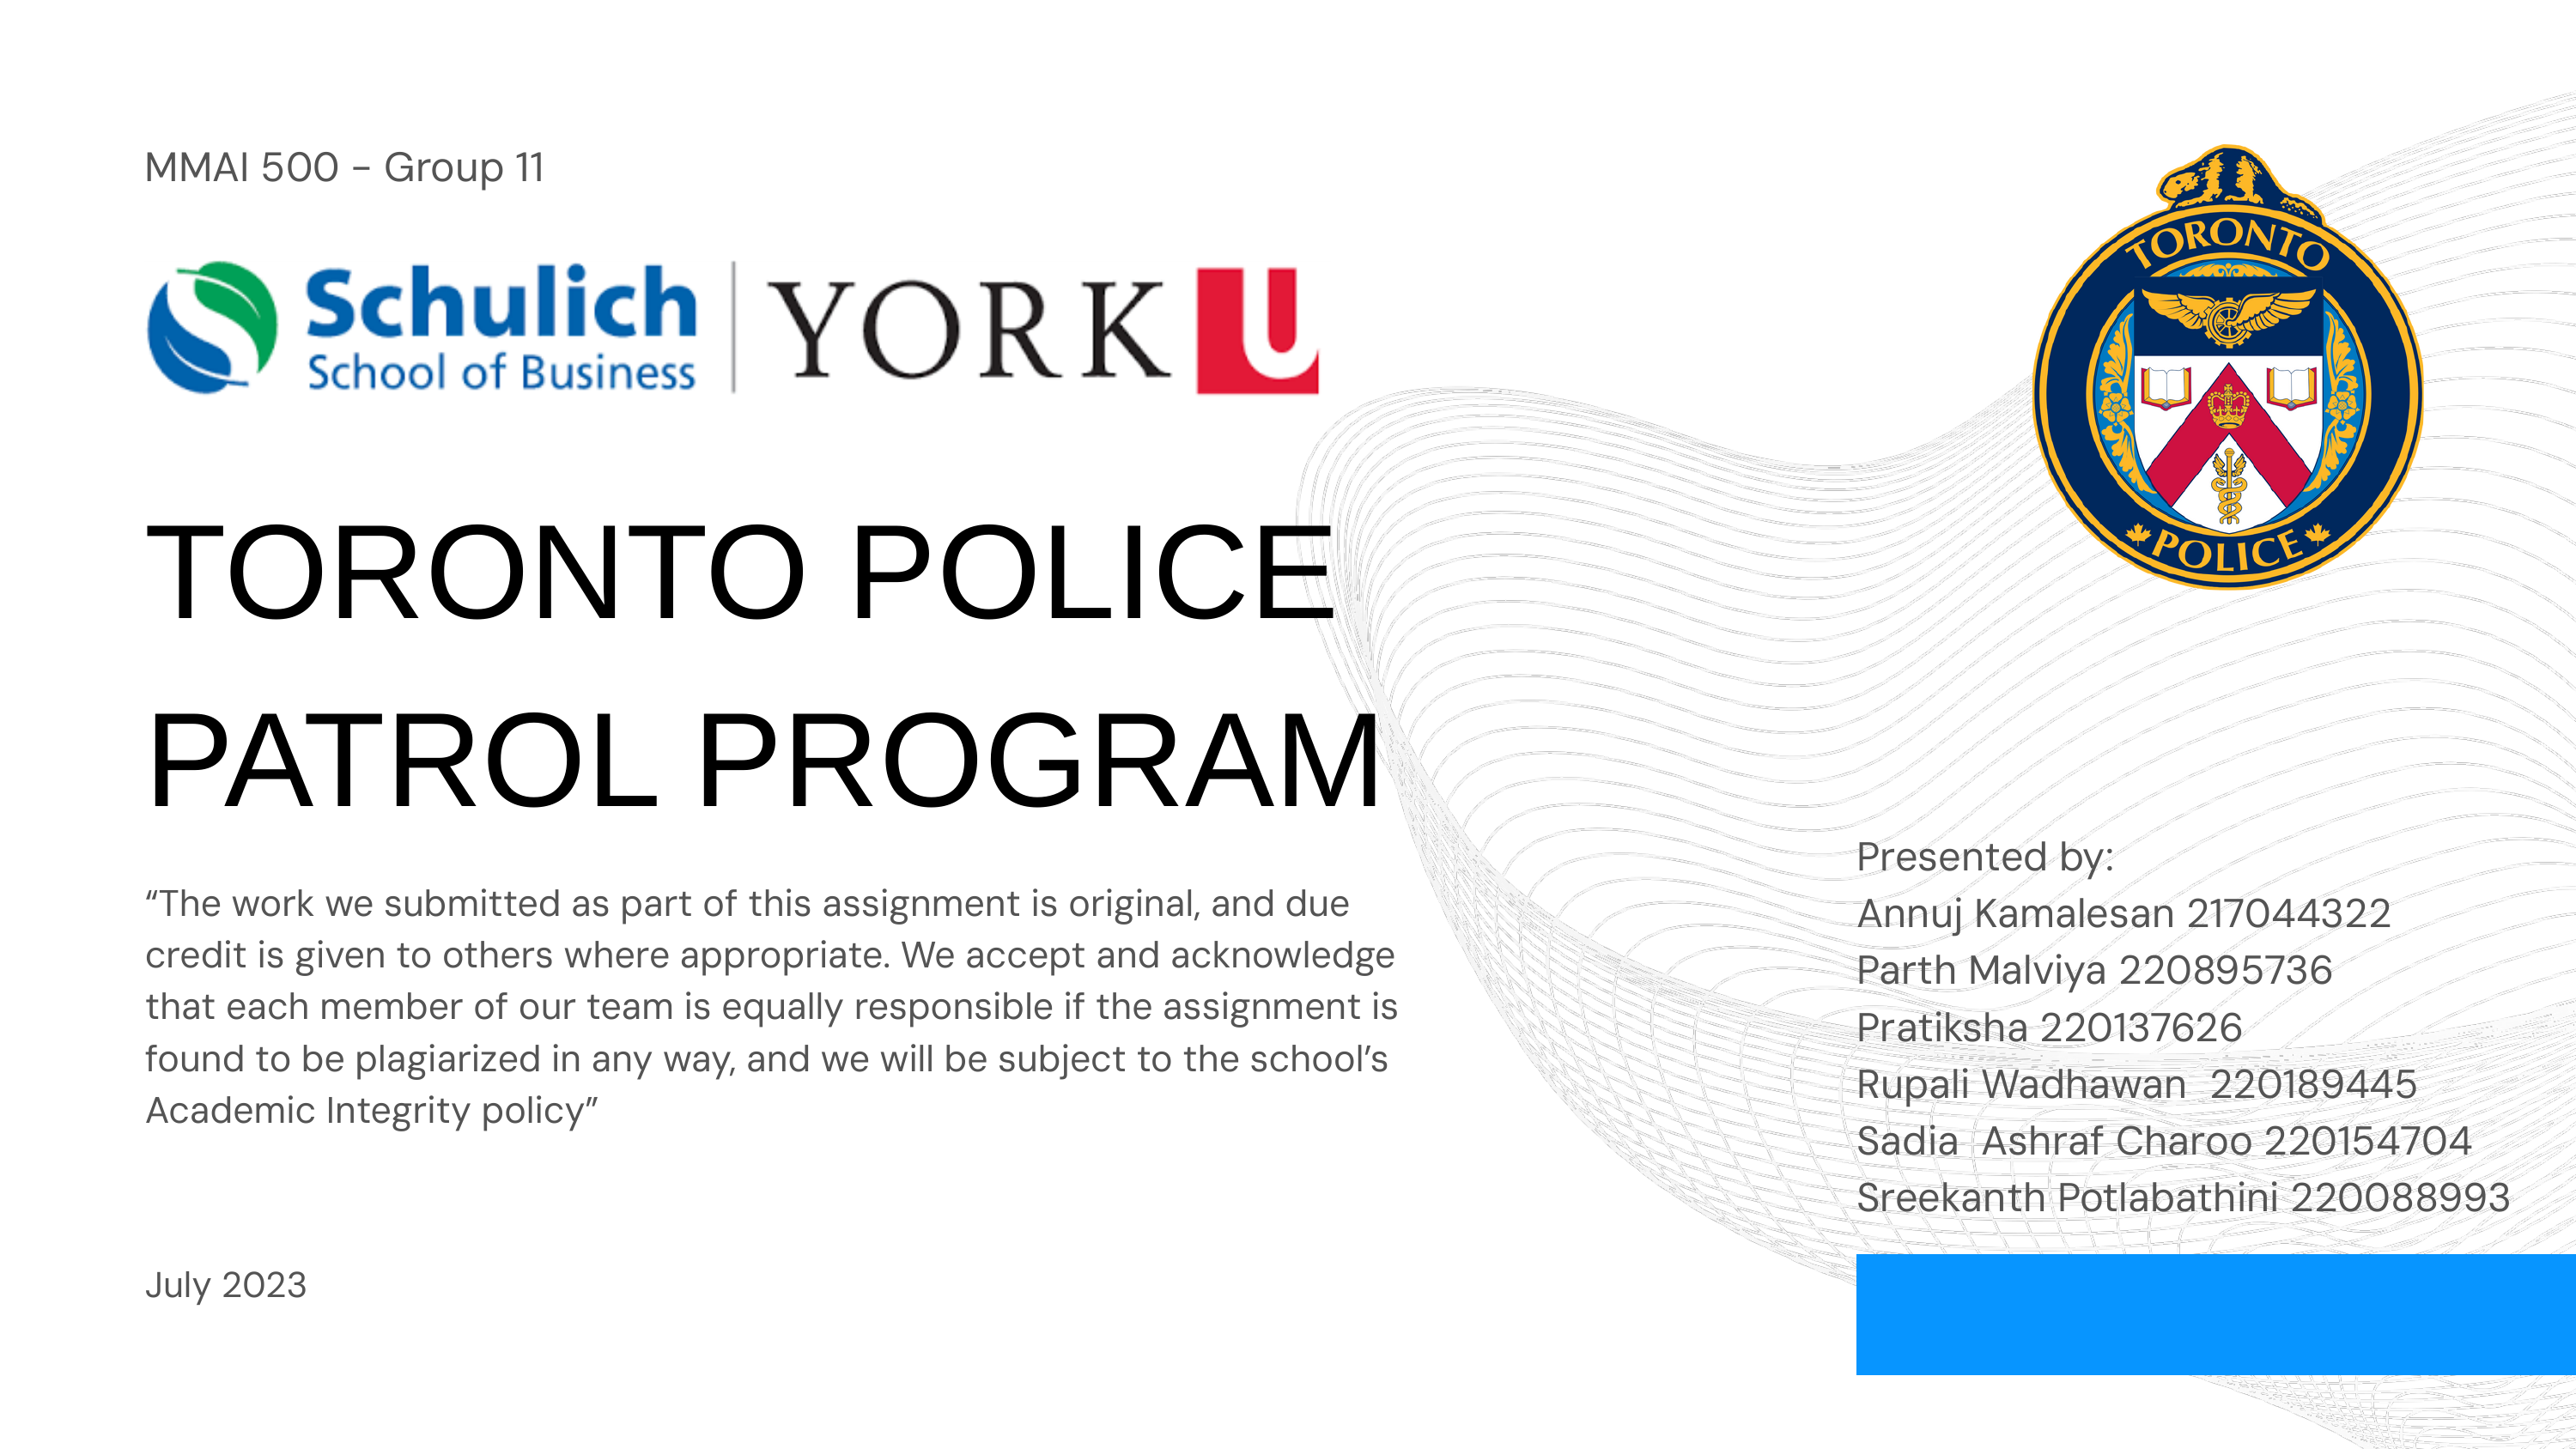

MMAI 500 - Group 11

TORONTO POLICE PATROL PROGRAM
Presented by:
Annuj Kamalesan 217044322​
Parth Malviya 220895736​
Pratiksha 220137626​
Rupali Wadhawan  220189445​
Sadia  Ashraf Charoo 220154704​
Sreekanth Potlabathini 220088993​
“The work we submitted as part of this assignment is original, and due credit is given to others where appropriate. We accept and acknowledge that each member of our team is equally responsible if the assignment is found to be plagiarized in any way, and we will be subject to the school’s Academic Integrity policy”

July 2023